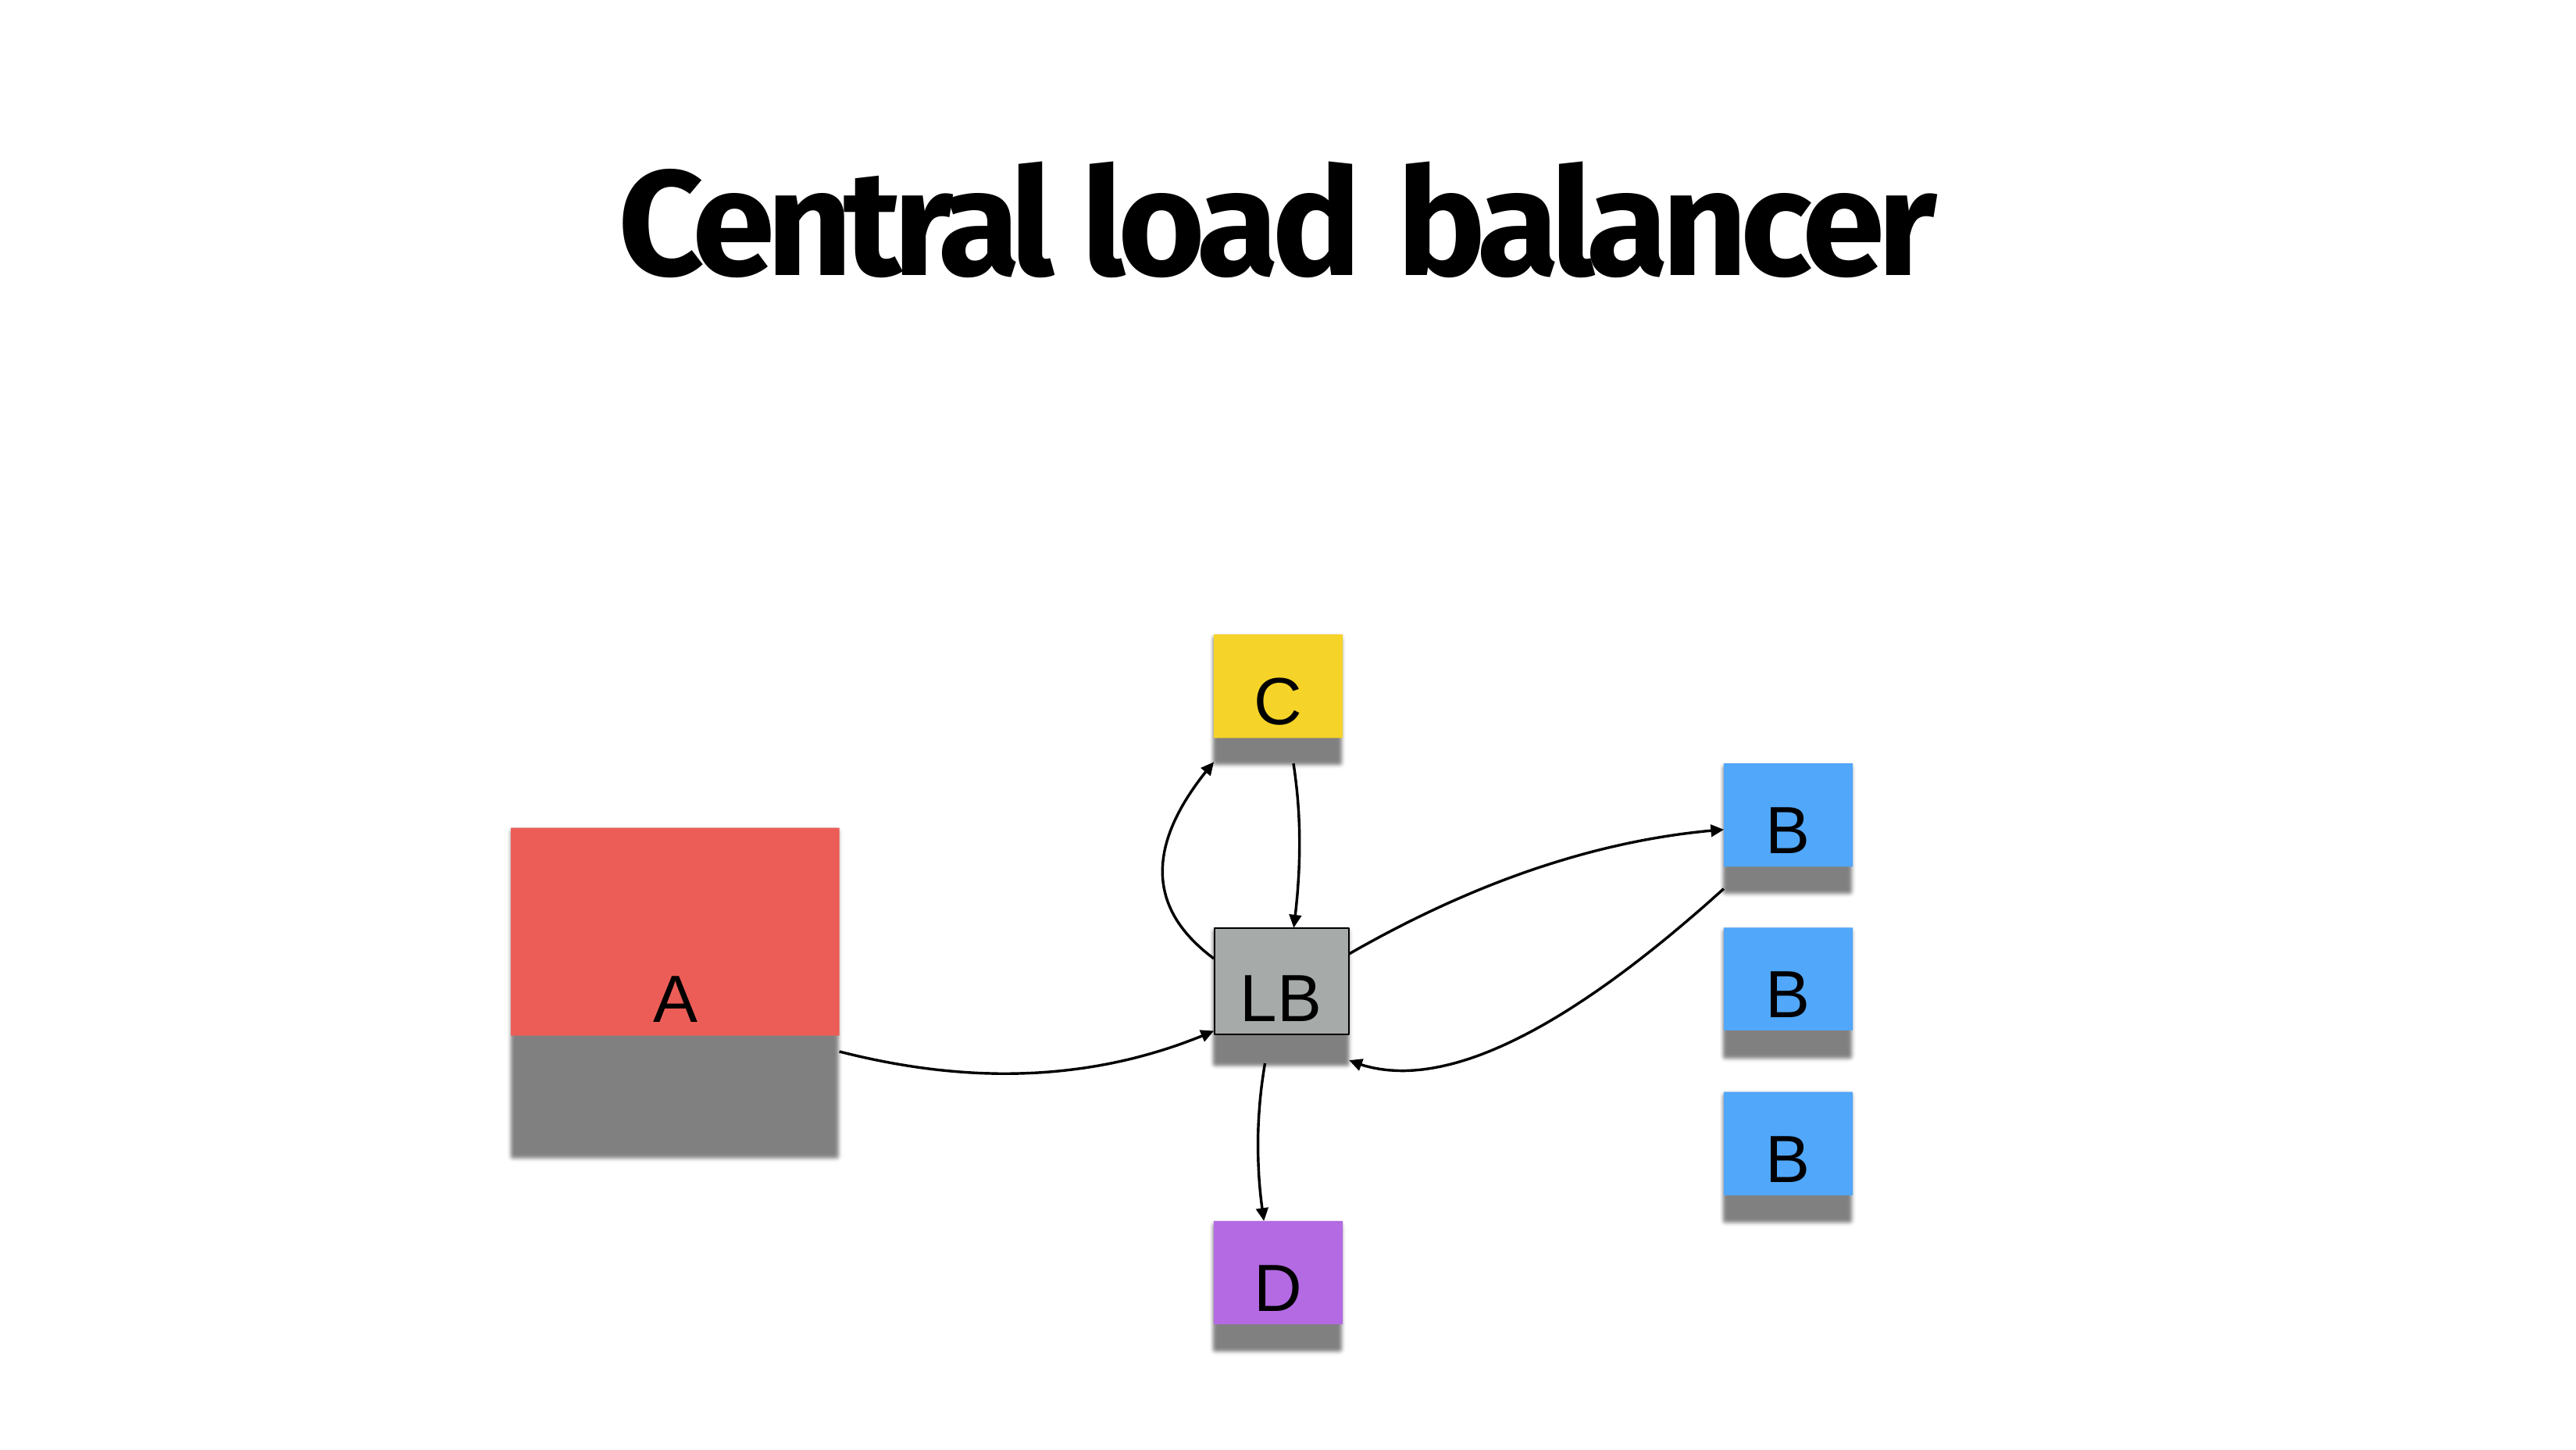

# Central load balancer

C

B

A

B
LB

B

D